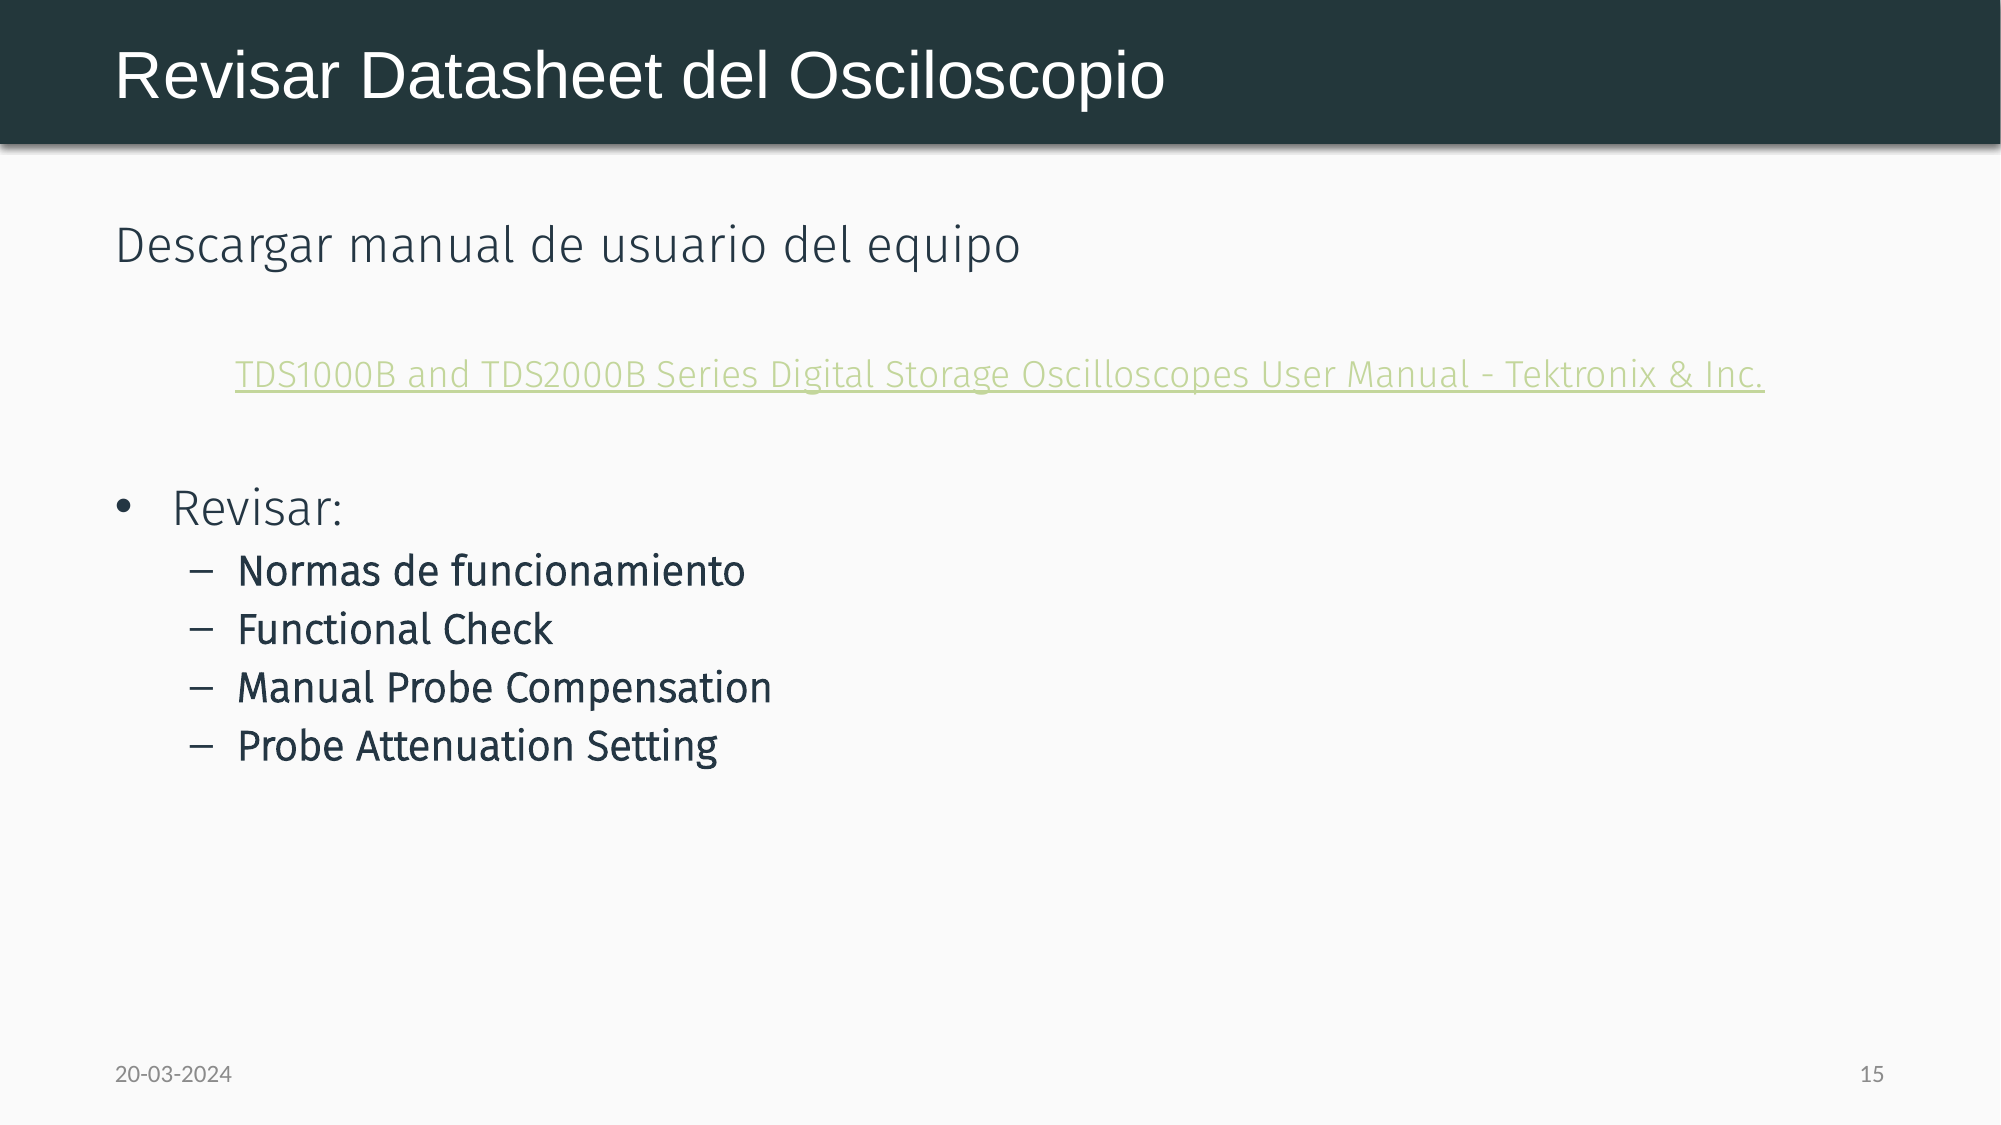

# Revisar Datasheet del Osciloscopio
Descargar manual de usuario del equipo

TDS1000B and TDS2000B Series Digital Storage Oscilloscopes User Manual - Tektronix & Inc.

Revisar:
Normas de funcionamiento
Functional Check
Manual Probe Compensation
Probe Attenuation Setting
20-03-2024
15